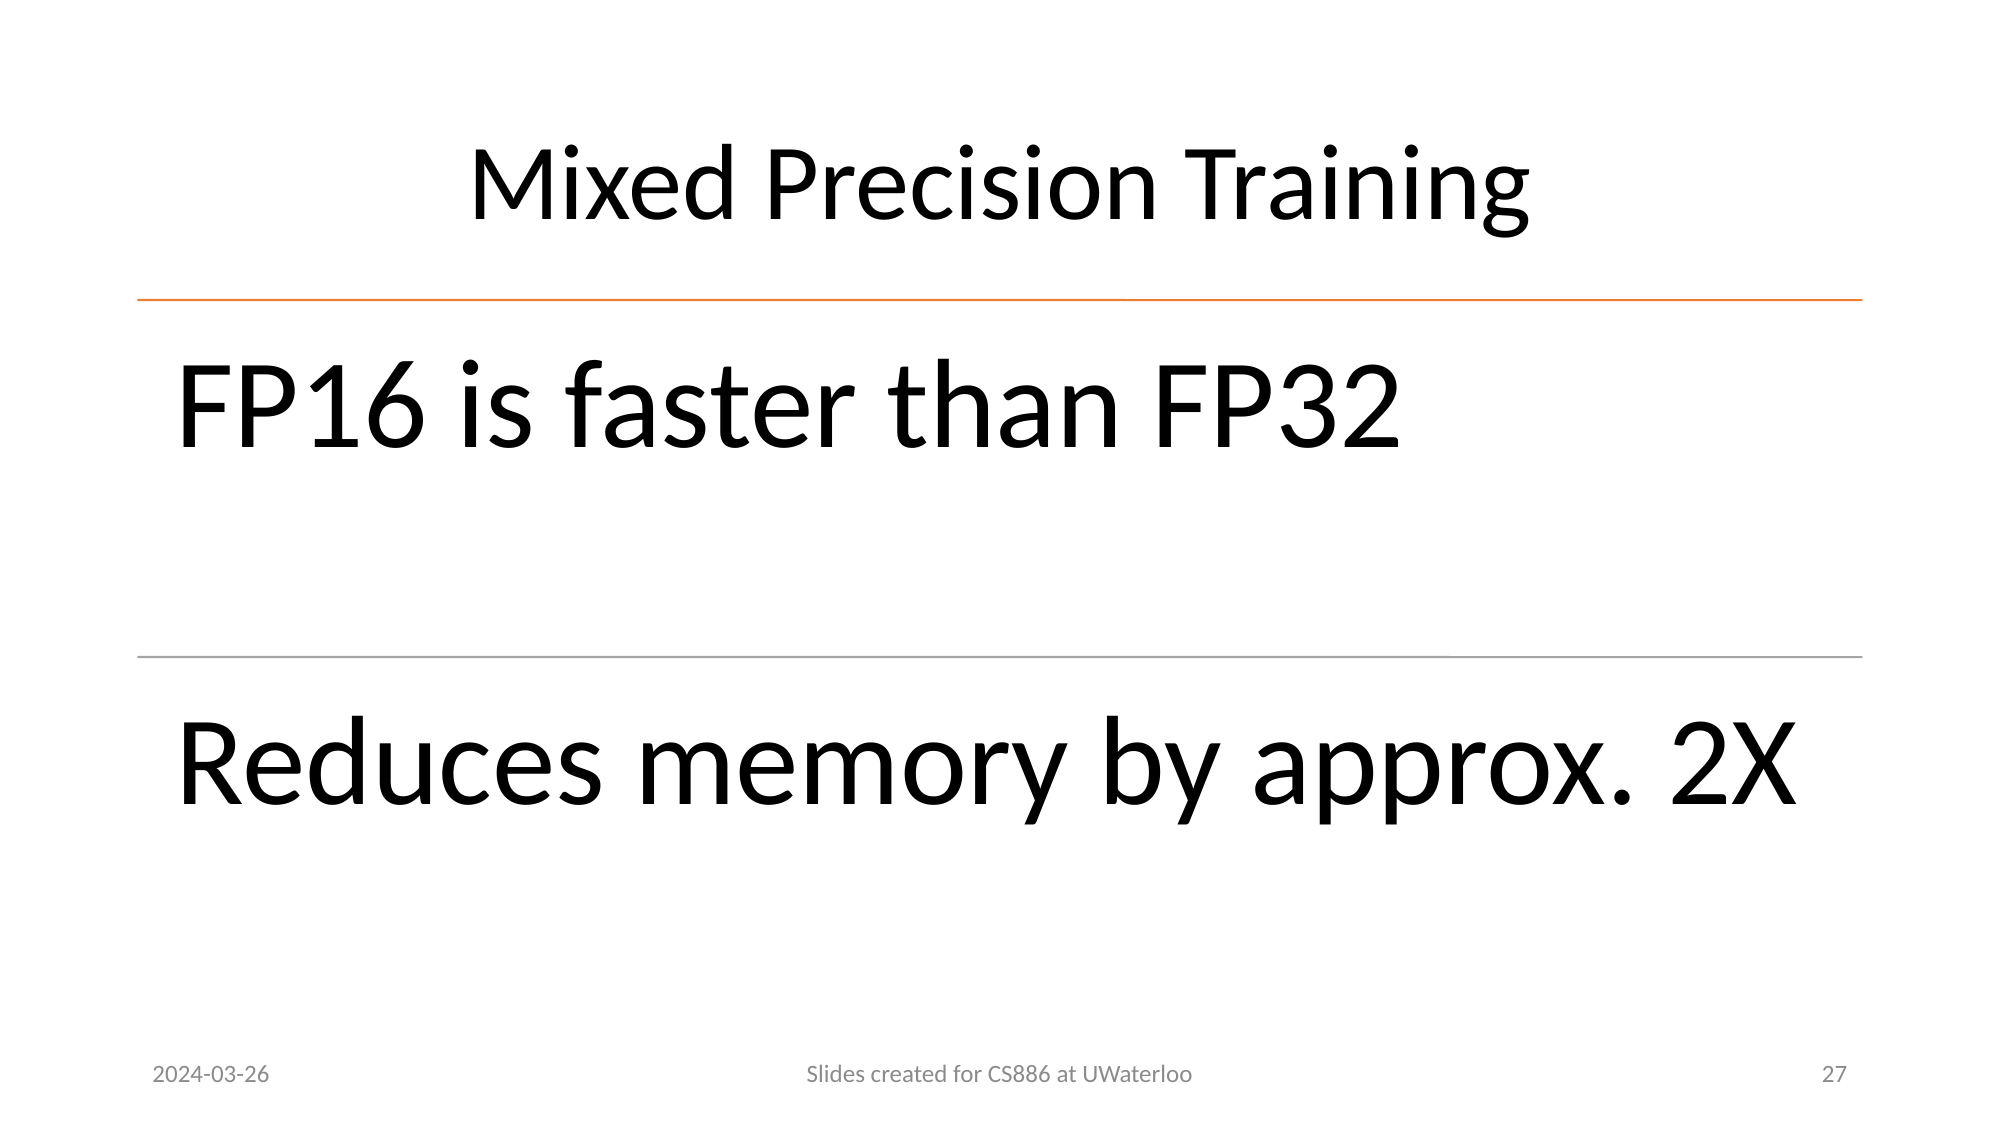

# Mixed Precision Training
FP16 is faster than FP32
Reduces memory by approx. 2X
2024-03-26
Slides created for CS886 at UWaterloo
27